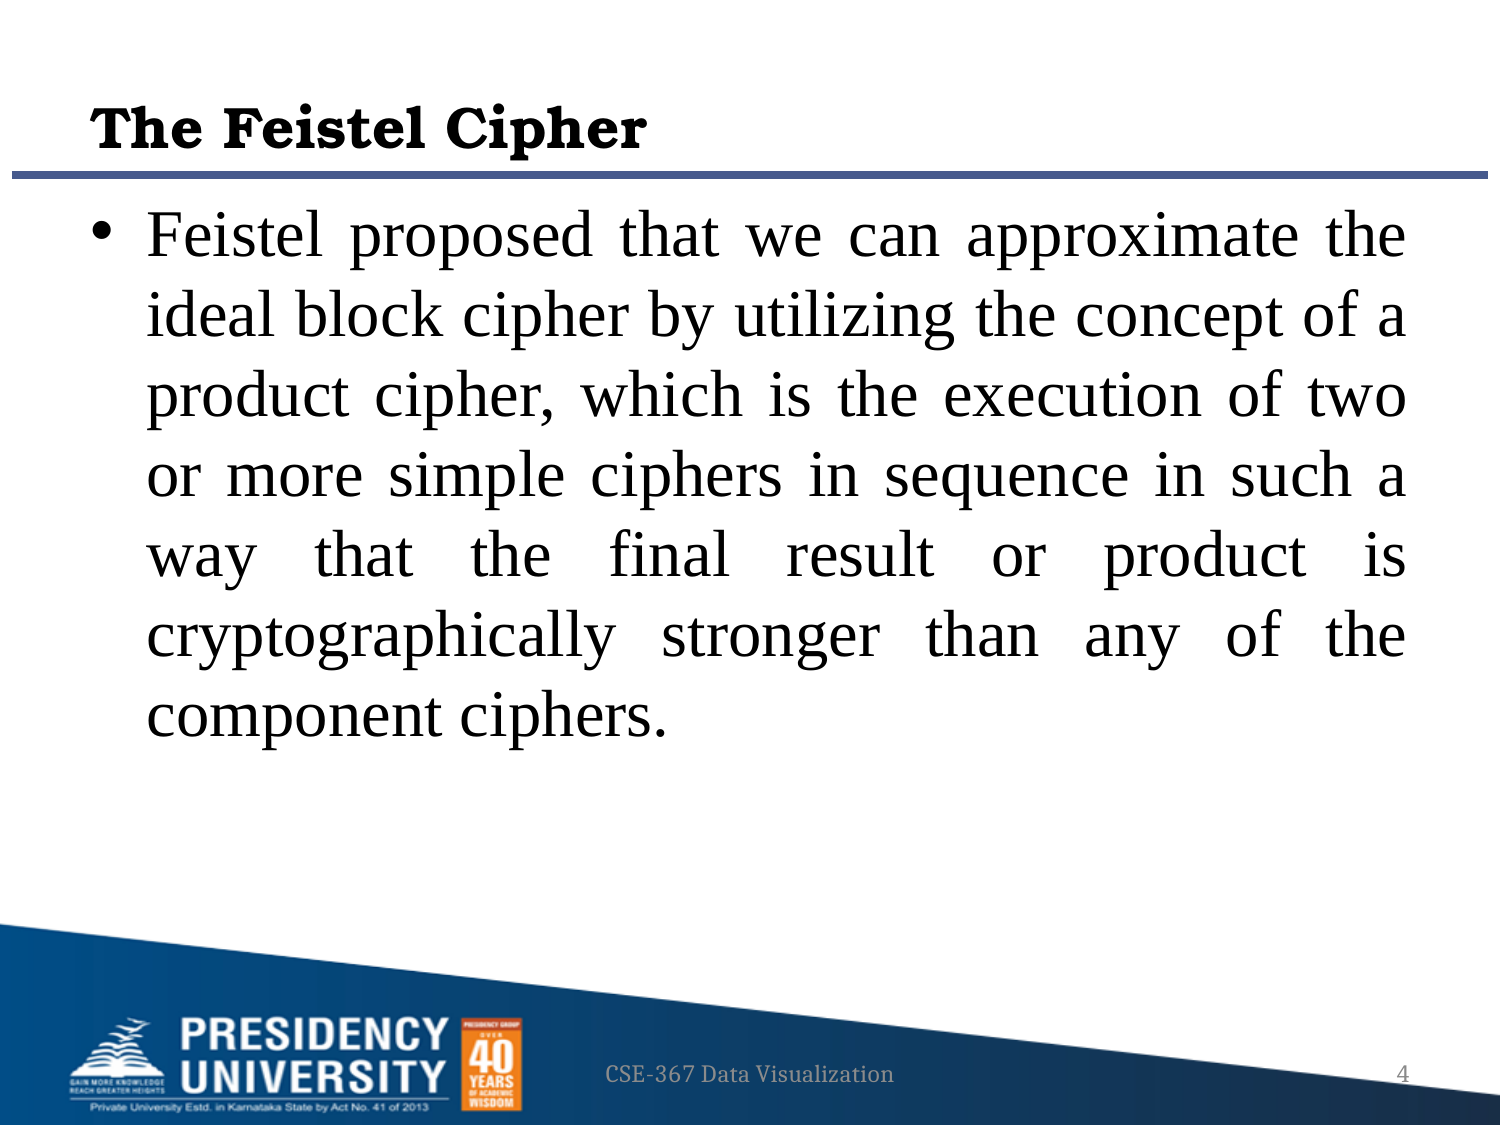

# The Feistel Cipher
Feistel proposed that we can approximate the ideal block cipher by utilizing the concept of a product cipher, which is the execution of two or more simple ciphers in sequence in such a way that the final result or product is cryptographically stronger than any of the component ciphers.
CSE-367 Data Visualization
4